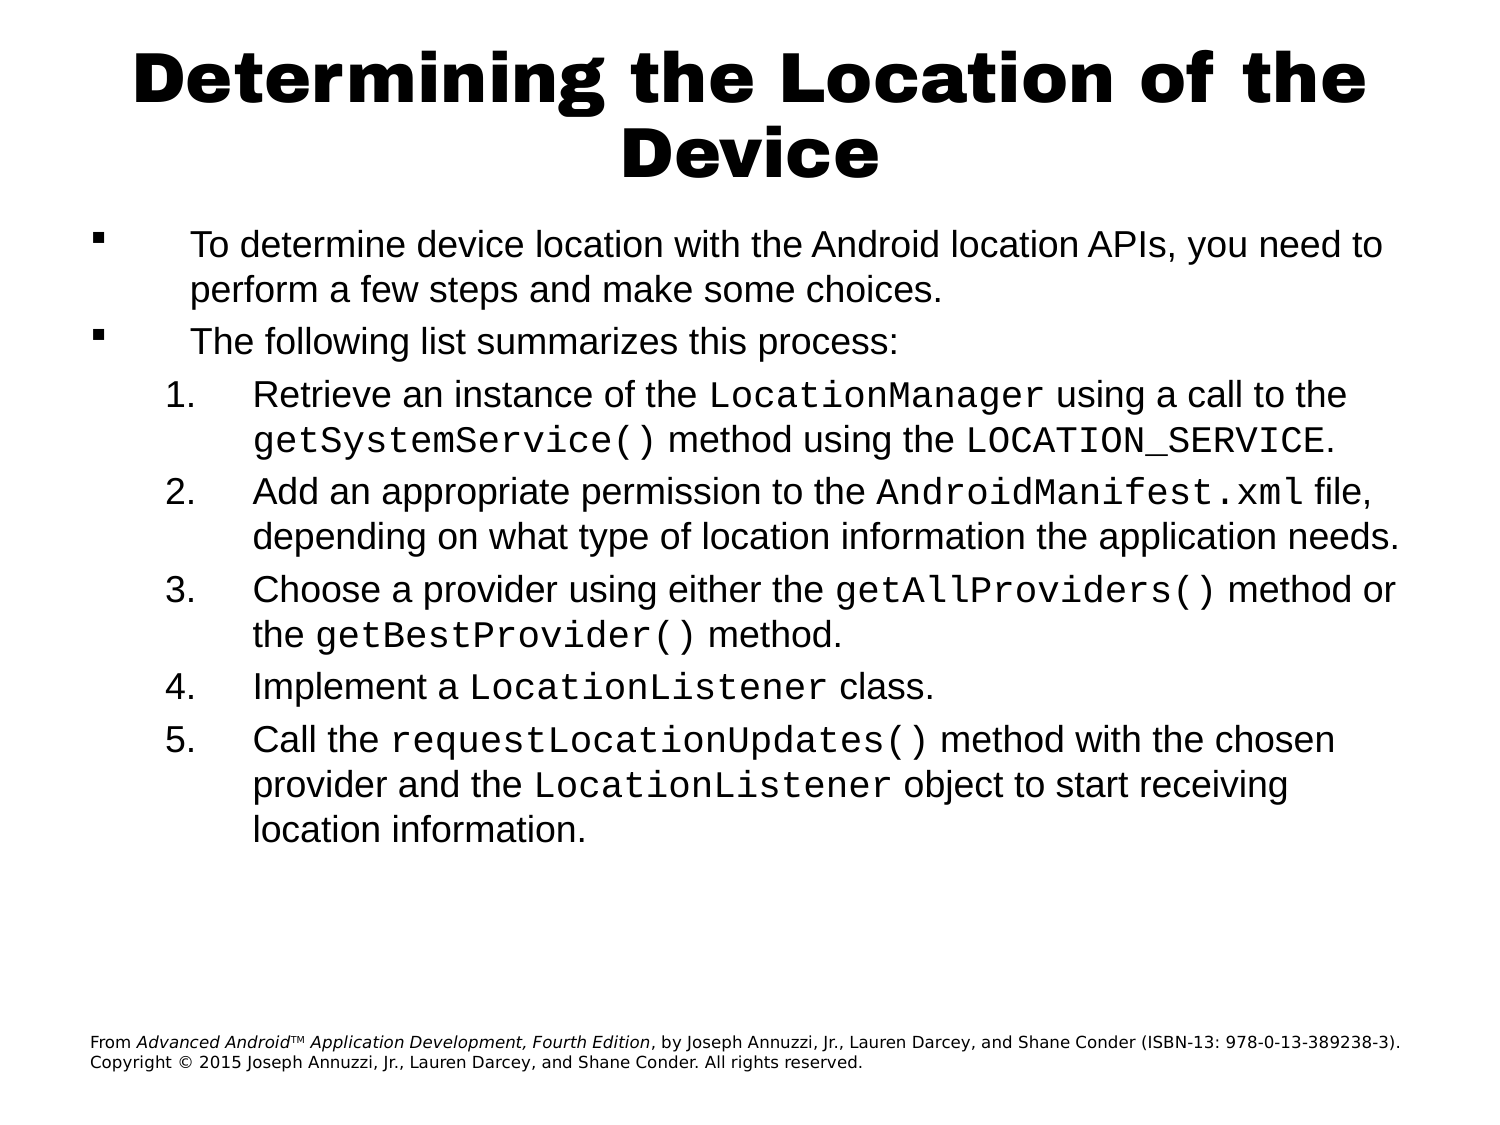

# Determining the Location of the Device
To determine device location with the Android location APIs, you need to perform a few steps and make some choices.
The following list summarizes this process:
Retrieve an instance of the LocationManager using a call to the getSystemService() method using the LOCATION_SERVICE.
Add an appropriate permission to the AndroidManifest.xml file, depending on what type of location information the application needs.
Choose a provider using either the getAllProviders() method or the getBestProvider() method.
Implement a LocationListener class.
Call the requestLocationUpdates() method with the chosen provider and the LocationListener object to start receiving location information.
From Advanced AndroidTM Application Development, Fourth Edition, by Joseph Annuzzi, Jr., Lauren Darcey, and Shane Conder (ISBN-13: 978-0-13-389238-3). Copyright © 2015 Joseph Annuzzi, Jr., Lauren Darcey, and Shane Conder. All rights reserved.